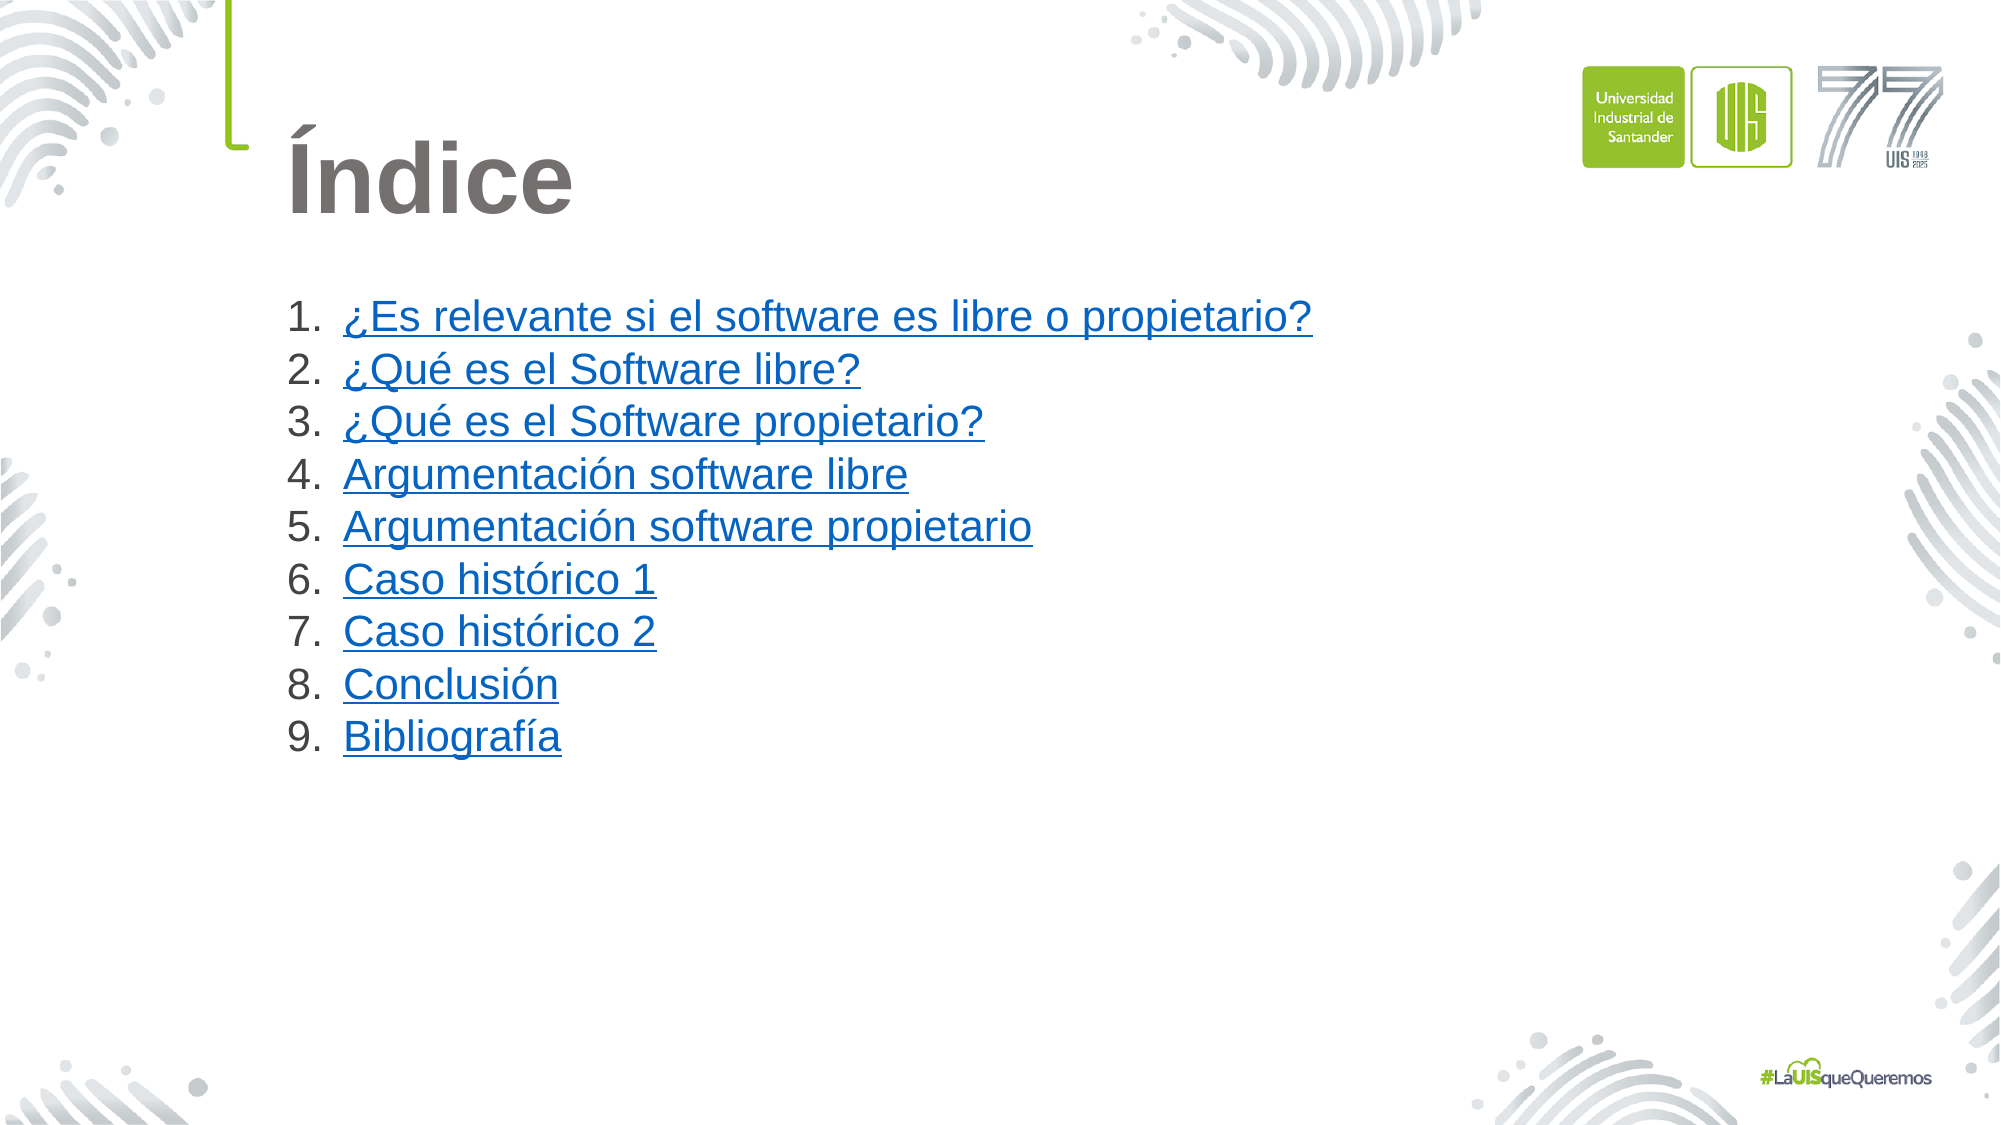

Índice
¿Es relevante si el software es libre o propietario?
¿Qué es el Software libre?
¿Qué es el Software propietario?
Argumentación software libre
Argumentación software propietario
Caso histórico 1
Caso histórico 2
Conclusión
Bibliografía